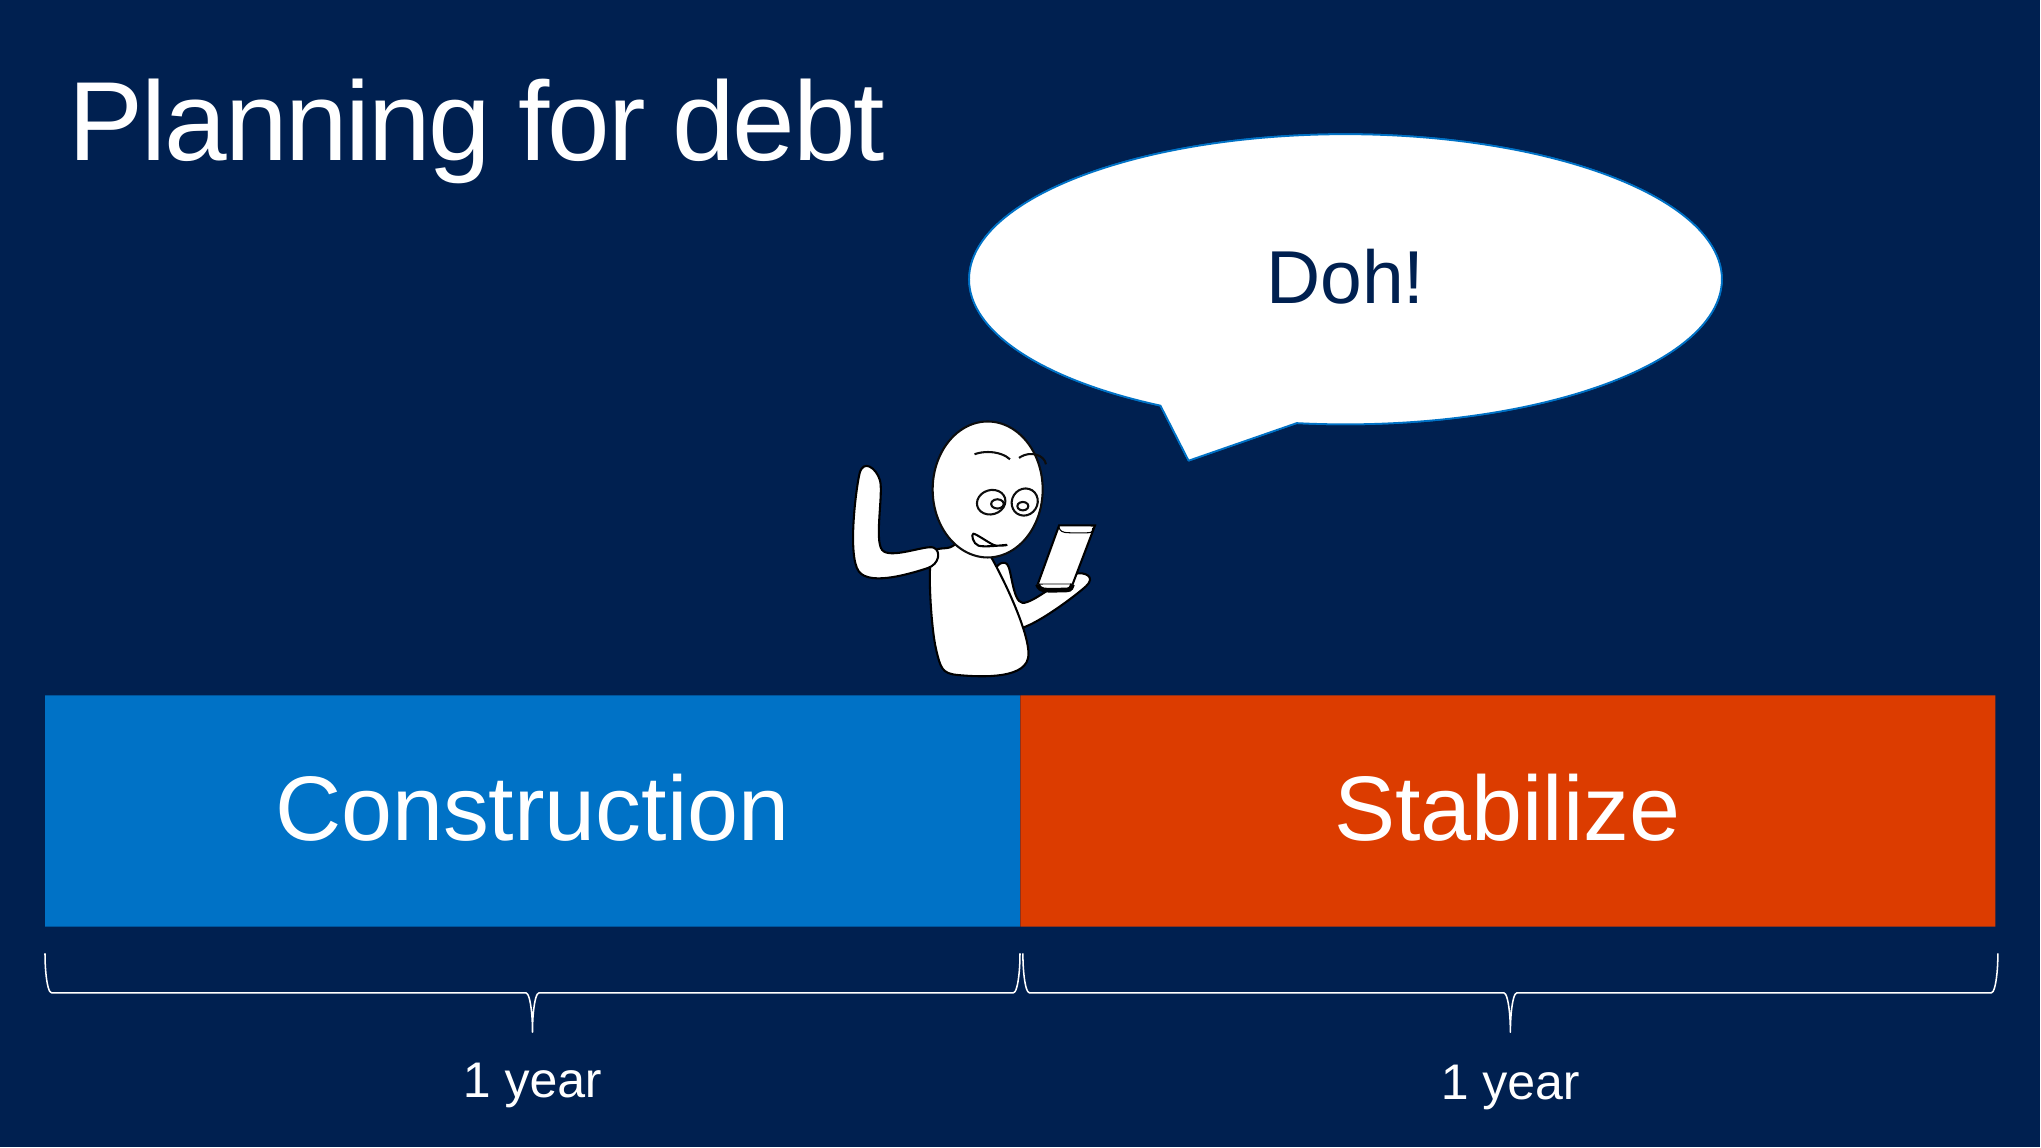

# Planning for debt
Doh!
Yay, we’re done!

Construction
Stabilize

1 year
1 year